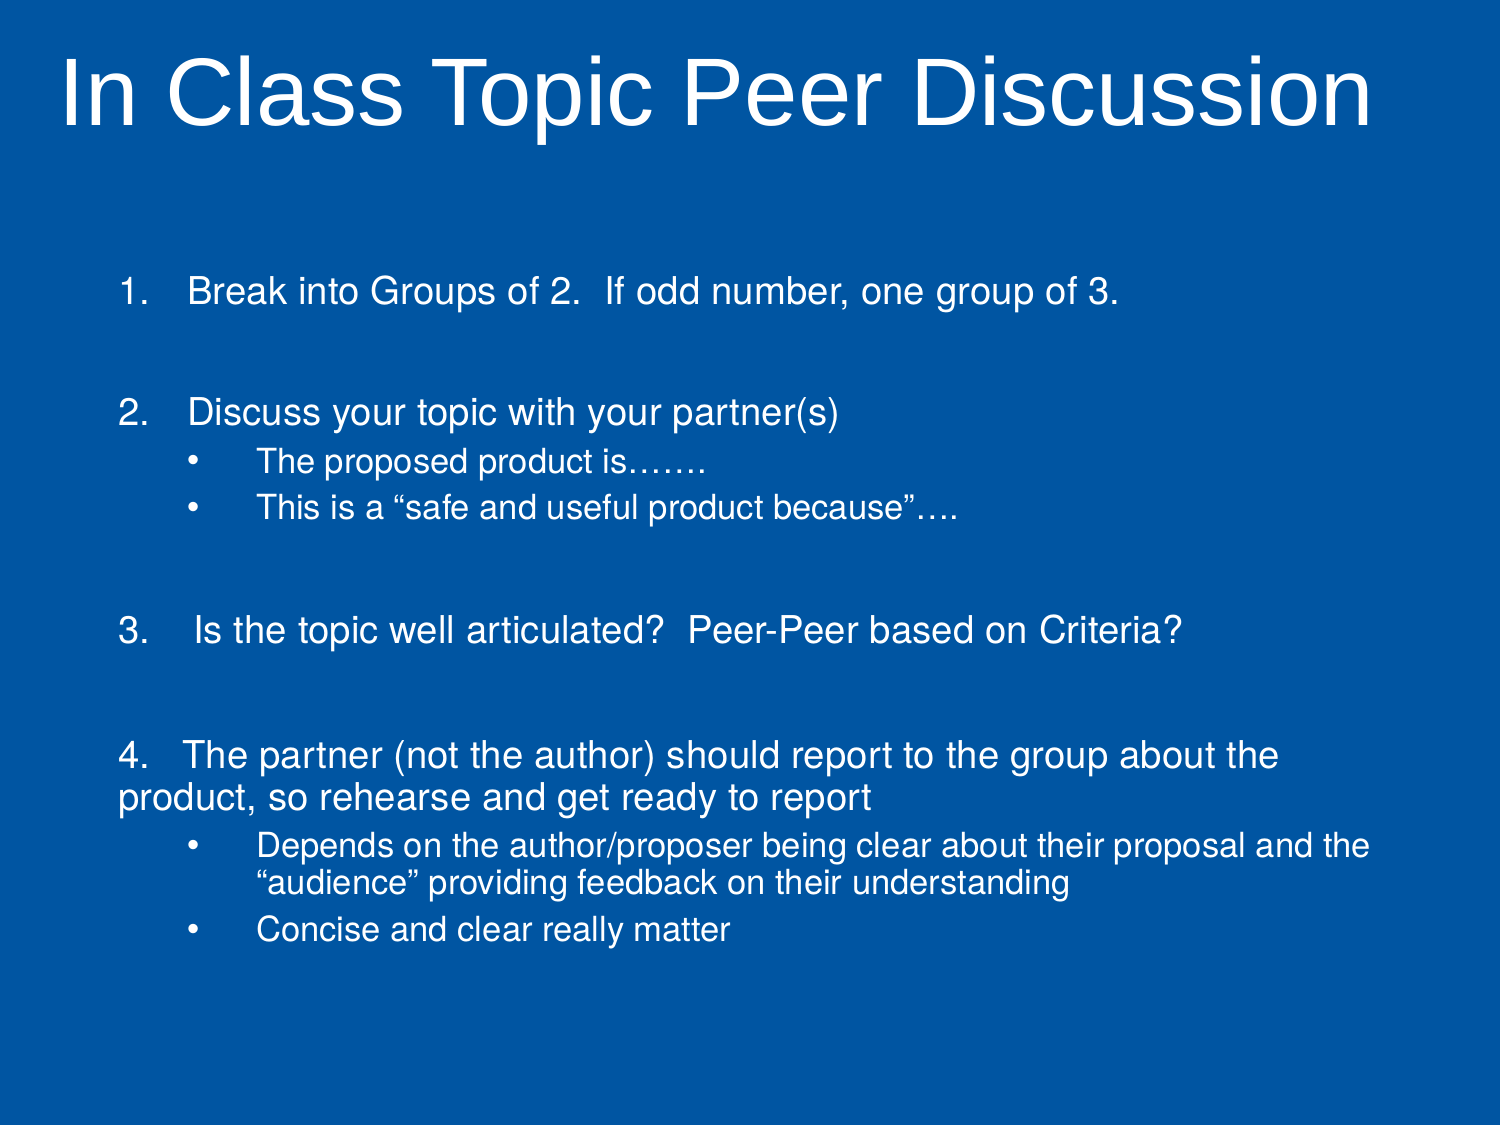

# In Class Topic Peer Discussion

Break into Groups of 2.  If odd number, one group of 3.

Discuss your topic with your partner(s)
The proposed product is…….
This is a “safe and useful product because”….

3.    Is the topic well articulated?  Peer-Peer based on Criteria?

4.   The partner (not the author) should report to the group about the product, so rehearse and get ready to report
Depends on the author/proposer being clear about their proposal and the “audience” providing feedback on their understanding
Concise and clear really matter